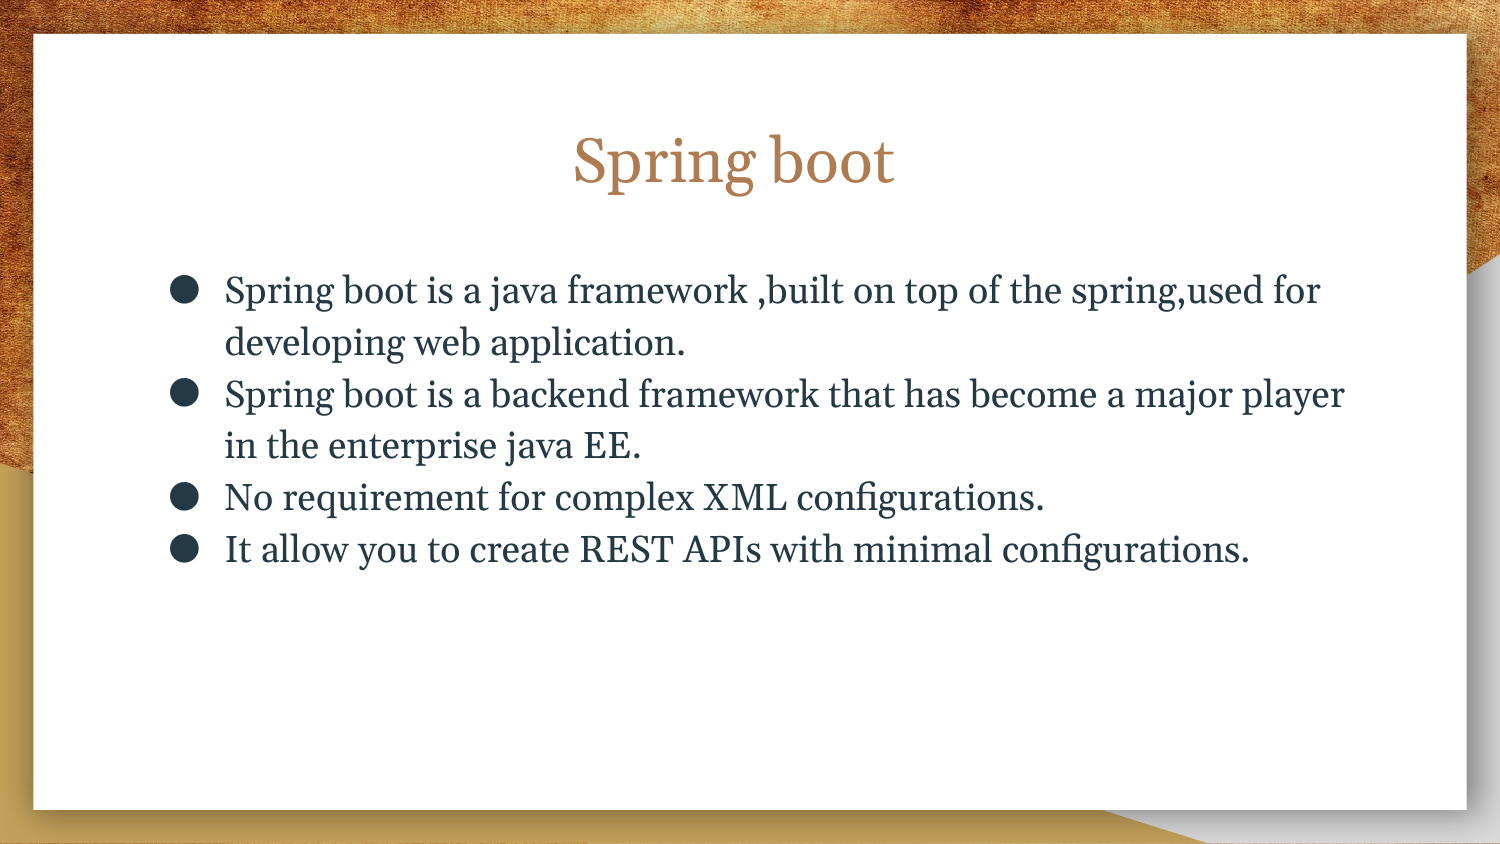

# Spring boot
Spring boot is a java framework ,built on top of the spring,used for developing web application.
Spring boot is a backend framework that has become a major player in the enterprise java EE.
No requirement for complex XML configurations.
It allow you to create REST APIs with minimal configurations.